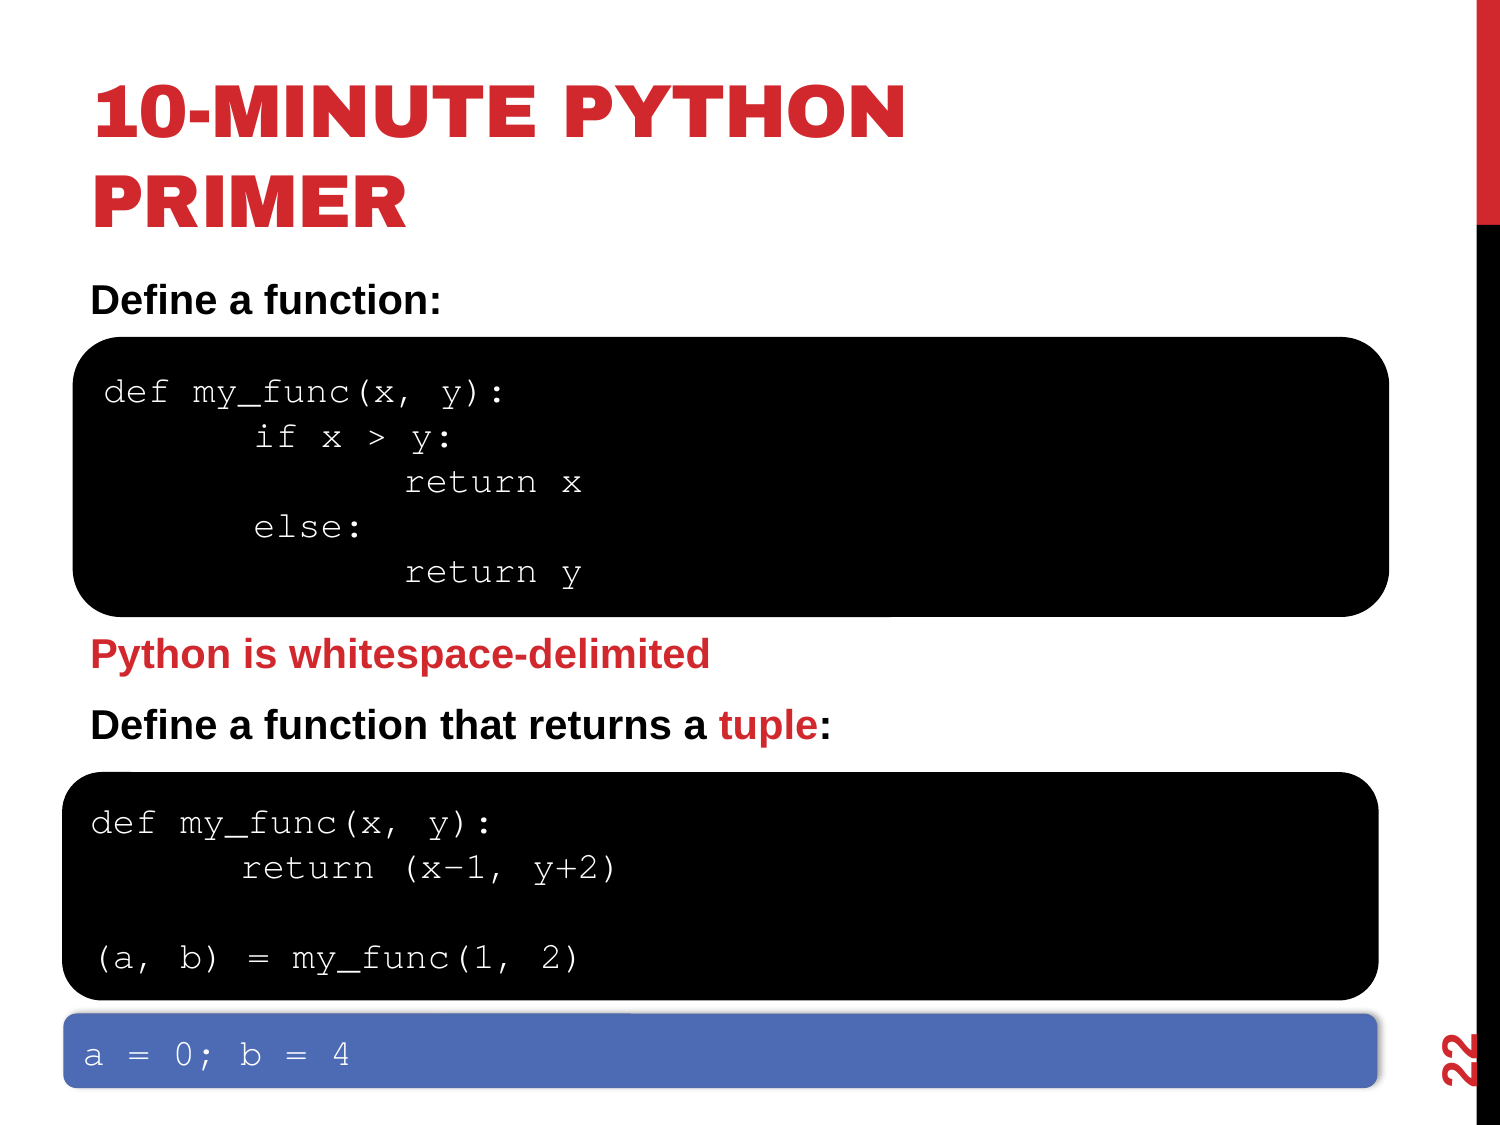

# 10-minute Python primer
Define a function:

Python is whitespace-delimited
Define a function that returns a tuple:
def my_func(x, y):
	if x > y:
		return x
	else:
		return y
def my_func(x, y):
	return (x-1, y+2)

(a, b) = my_func(1, 2)
22
a = 0; b = 4